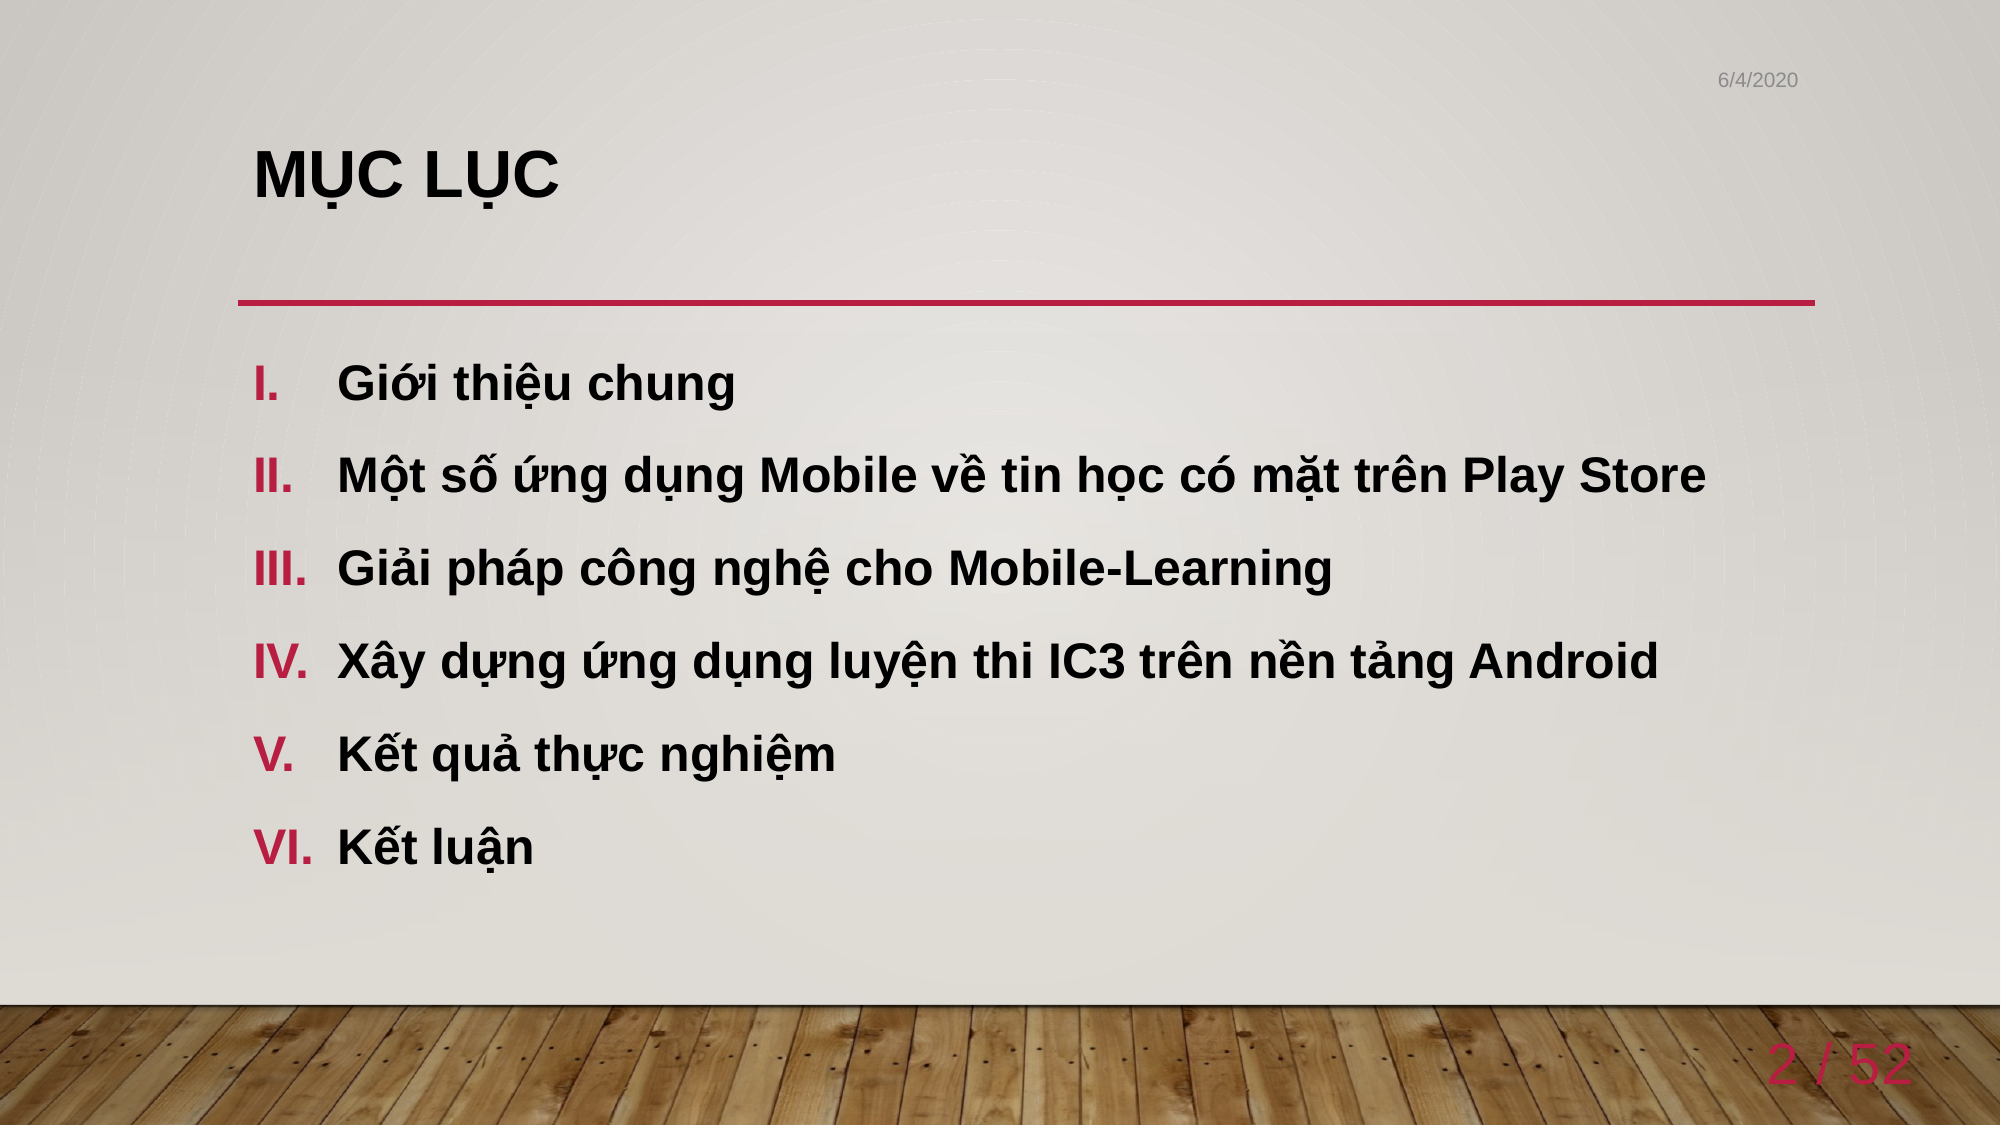

6/4/2020
# Mục lục
Giới thiệu chung
Một số ứng dụng Mobile về tin học có mặt trên Play Store
Giải pháp công nghệ cho Mobile-Learning
Xây dựng ứng dụng luyện thi IC3 trên nền tảng Android
Kết quả thực nghiệm
Kết luận
2